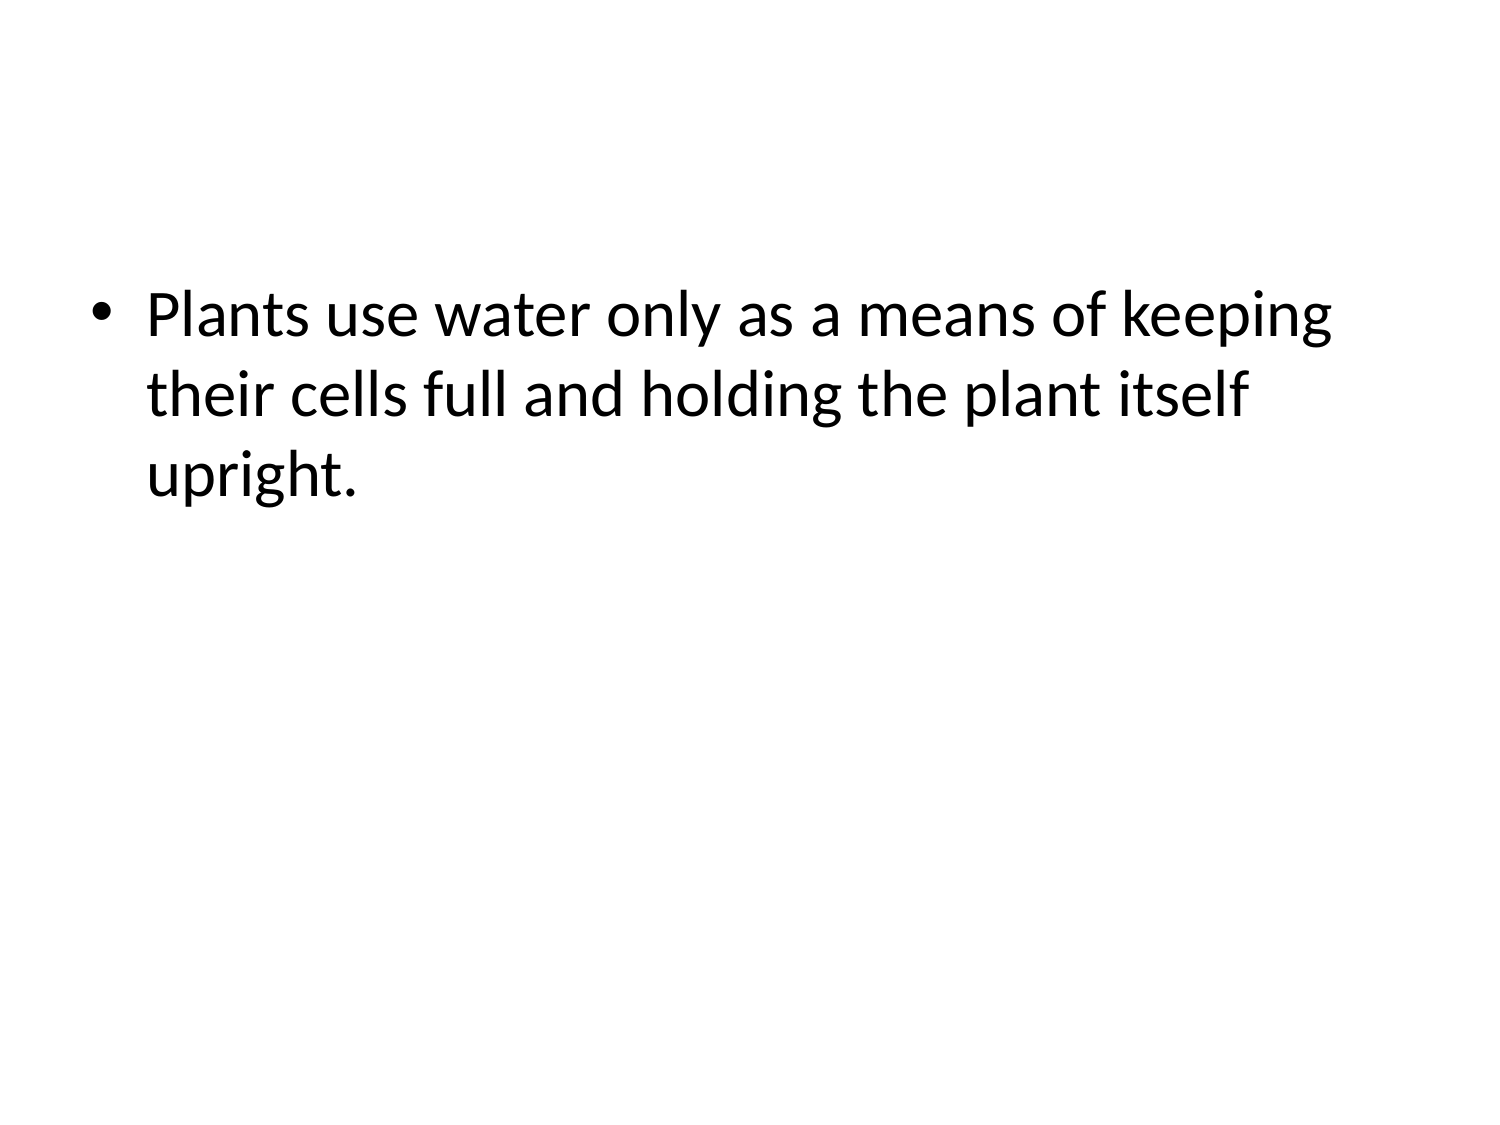

#
Plants use water only as a means of keeping their cells full and holding the plant itself upright.